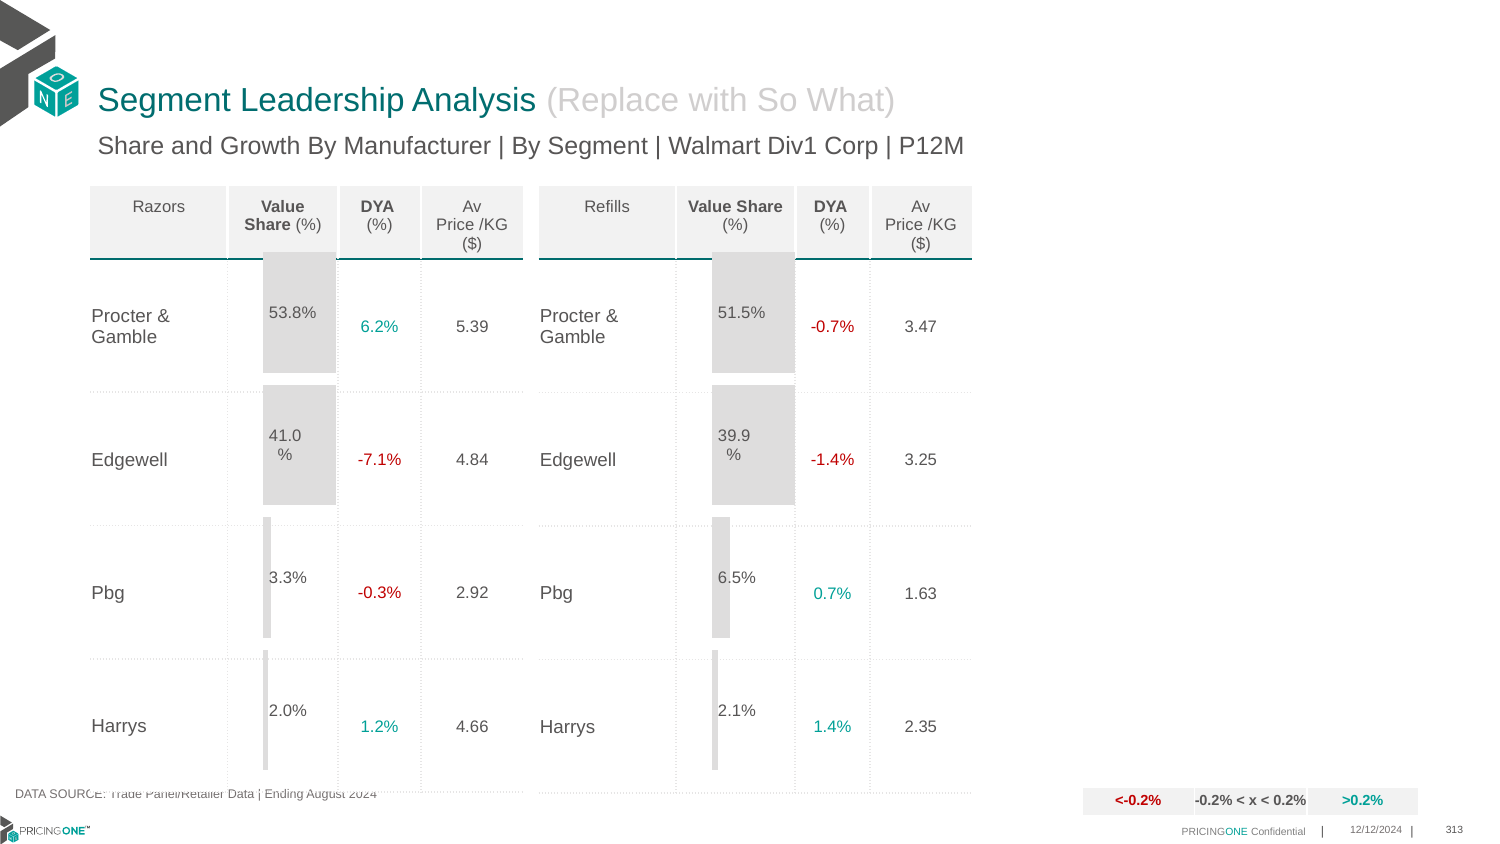

# Segment Leadership Analysis (Replace with So What)
Share and Growth By Manufacturer | By Segment | Walmart Div1 Corp | P12M
| Razors | Value Share (%) | DYA (%) | Av Price /KG ($) |
| --- | --- | --- | --- |
| Procter & Gamble |  | 6.2% | 5.39 |
| Edgewell |  | -7.1% | 4.84 |
| Pbg |  | -0.3% | 2.92 |
| Harrys |  | 1.2% | 4.66 |
| Refills | Value Share (%) | DYA (%) | Av Price /KG ($) |
| --- | --- | --- | --- |
| Procter & Gamble |  | -0.7% | 3.47 |
| Edgewell |  | -1.4% | 3.25 |
| Pbg |  | 0.7% | 1.63 |
| Harrys |  | 1.4% | 2.35 |

### Chart

| Category | Walmart Div1 Corp | Refills |
|---|---|
|  | 0.5147921545547003 |

### Chart

| Category | Walmart Div1 Corp | Razors |
|---|---|
|  | 0.5378309263531442 |
DATA SOURCE: Trade Panel/Retailer Data | Ending August 2024
| <-0.2% | -0.2% < x < 0.2% | >0.2% |
| --- | --- | --- |

12/12/2024
313